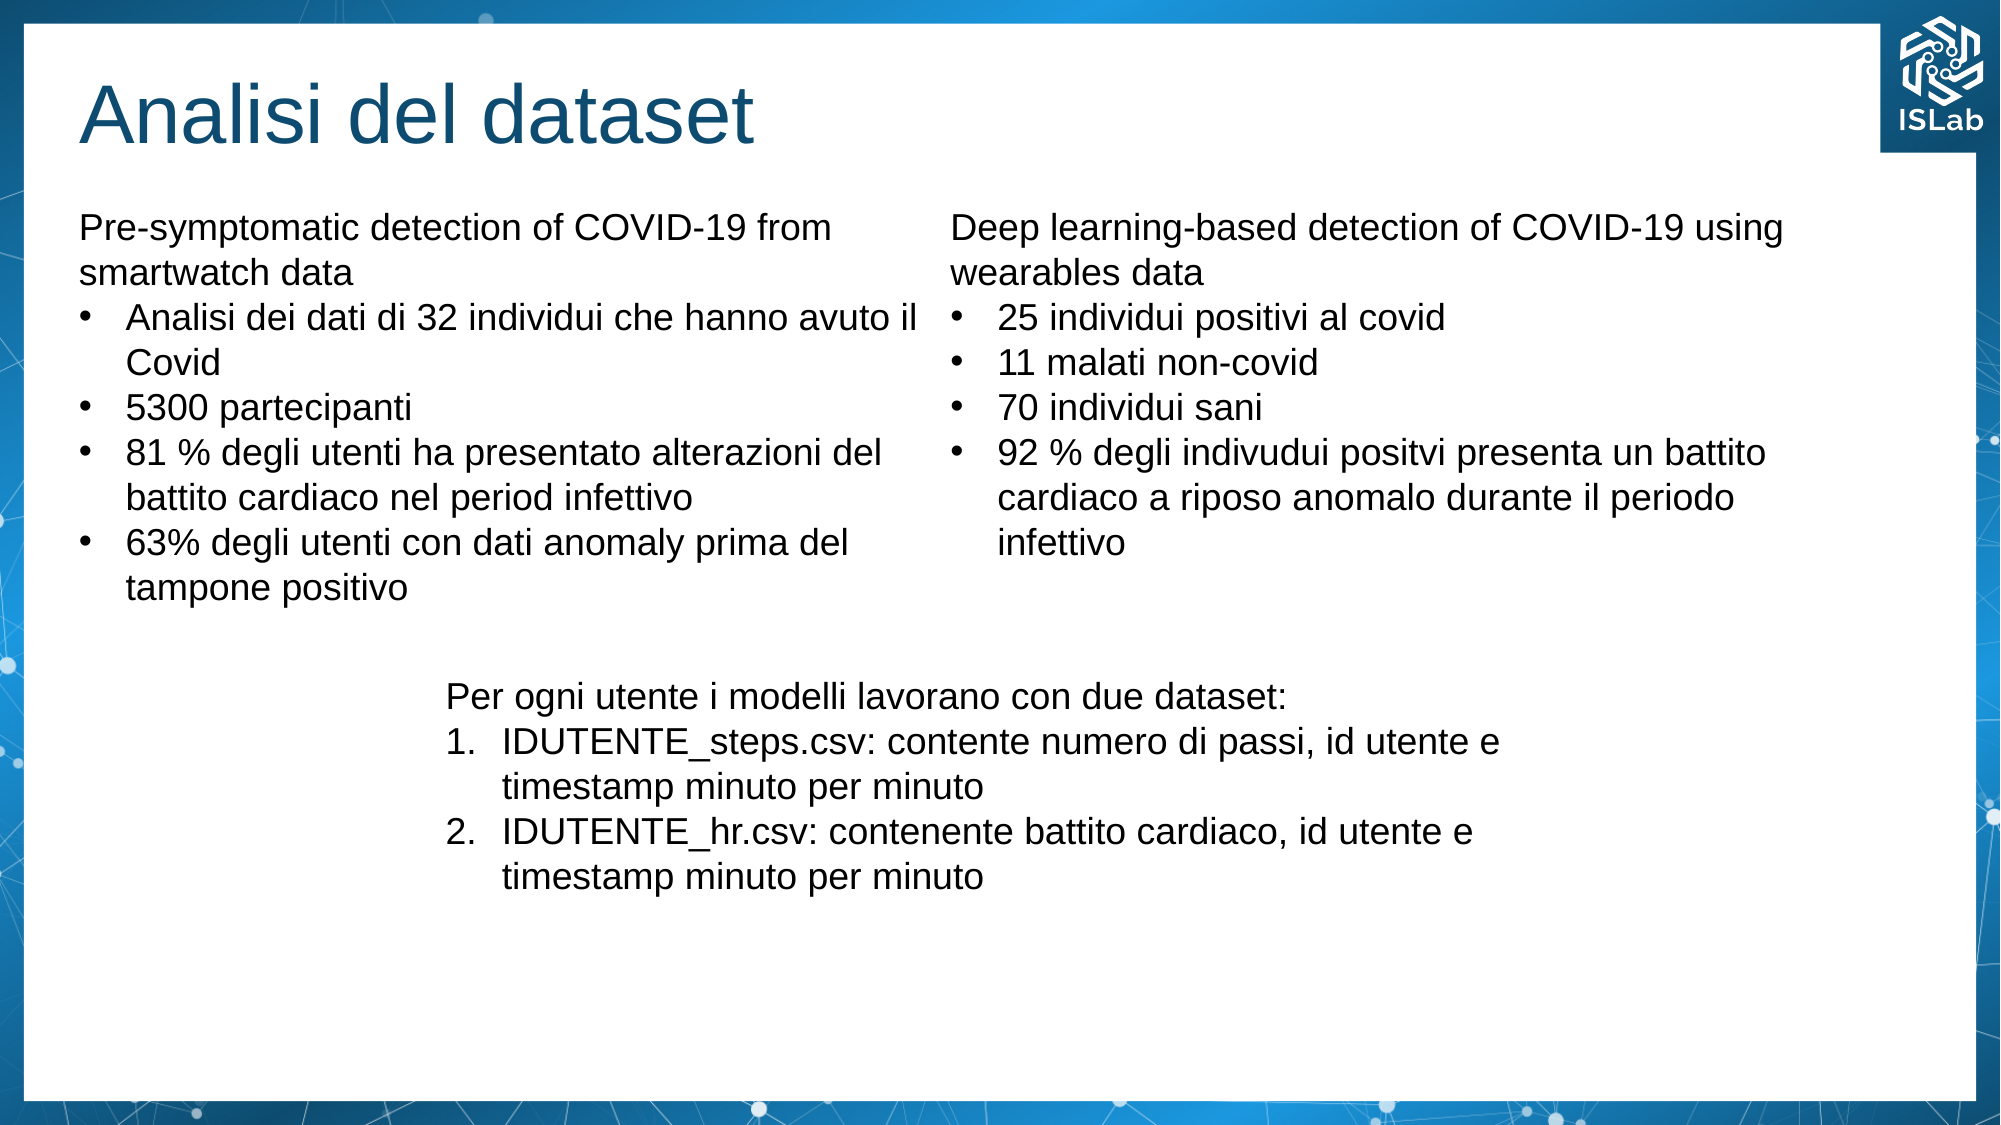

# Analisi del dataset
Deep learning-based detection of COVID-19 using wearables data
25 individui positivi al covid
11 malati non-covid
70 individui sani
92 % degli indivudui positvi presenta un battito cardiaco a riposo anomalo durante il periodo infettivo
Pre-symptomatic detection of COVID-19 from smartwatch data
Analisi dei dati di 32 individui che hanno avuto il Covid
5300 partecipanti
81 % degli utenti ha presentato alterazioni del battito cardiaco nel period infettivo
63% degli utenti con dati anomaly prima del tampone positivo
Per ogni utente i modelli lavorano con due dataset:
IDUTENTE_steps.csv: contente numero di passi, id utente e timestamp minuto per minuto
IDUTENTE_hr.csv: contenente battito cardiaco, id utente e timestamp minuto per minuto